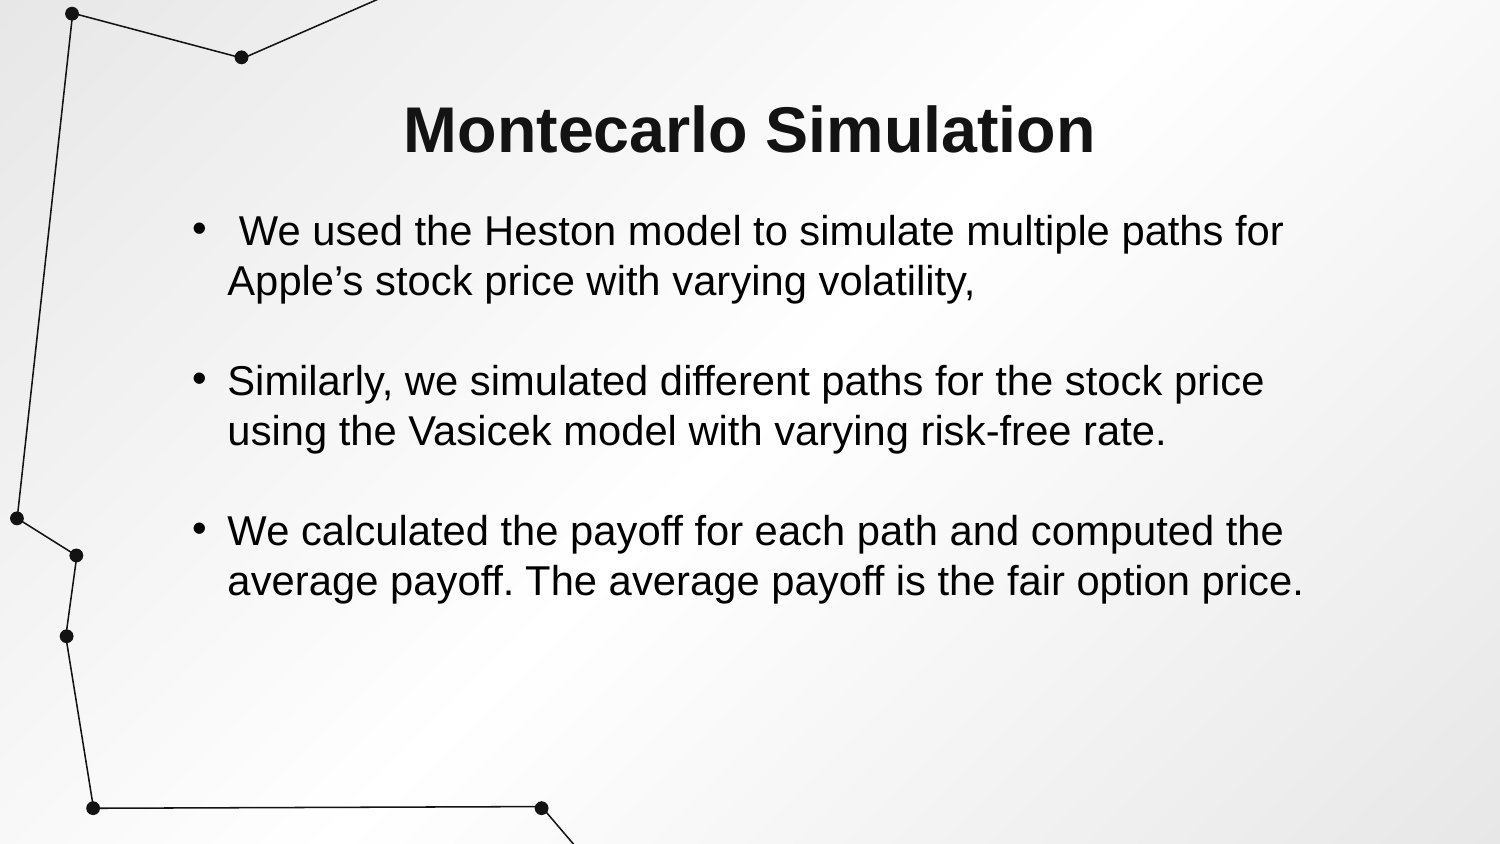

# Montecarlo Simulation
 We used the Heston model to simulate multiple paths for Apple’s stock price with varying volatility,

Similarly, we simulated different paths for the stock price using the Vasicek model with varying risk-free rate.

We calculated the payoff for each path and computed the average payoff. The average payoff is the fair option price.